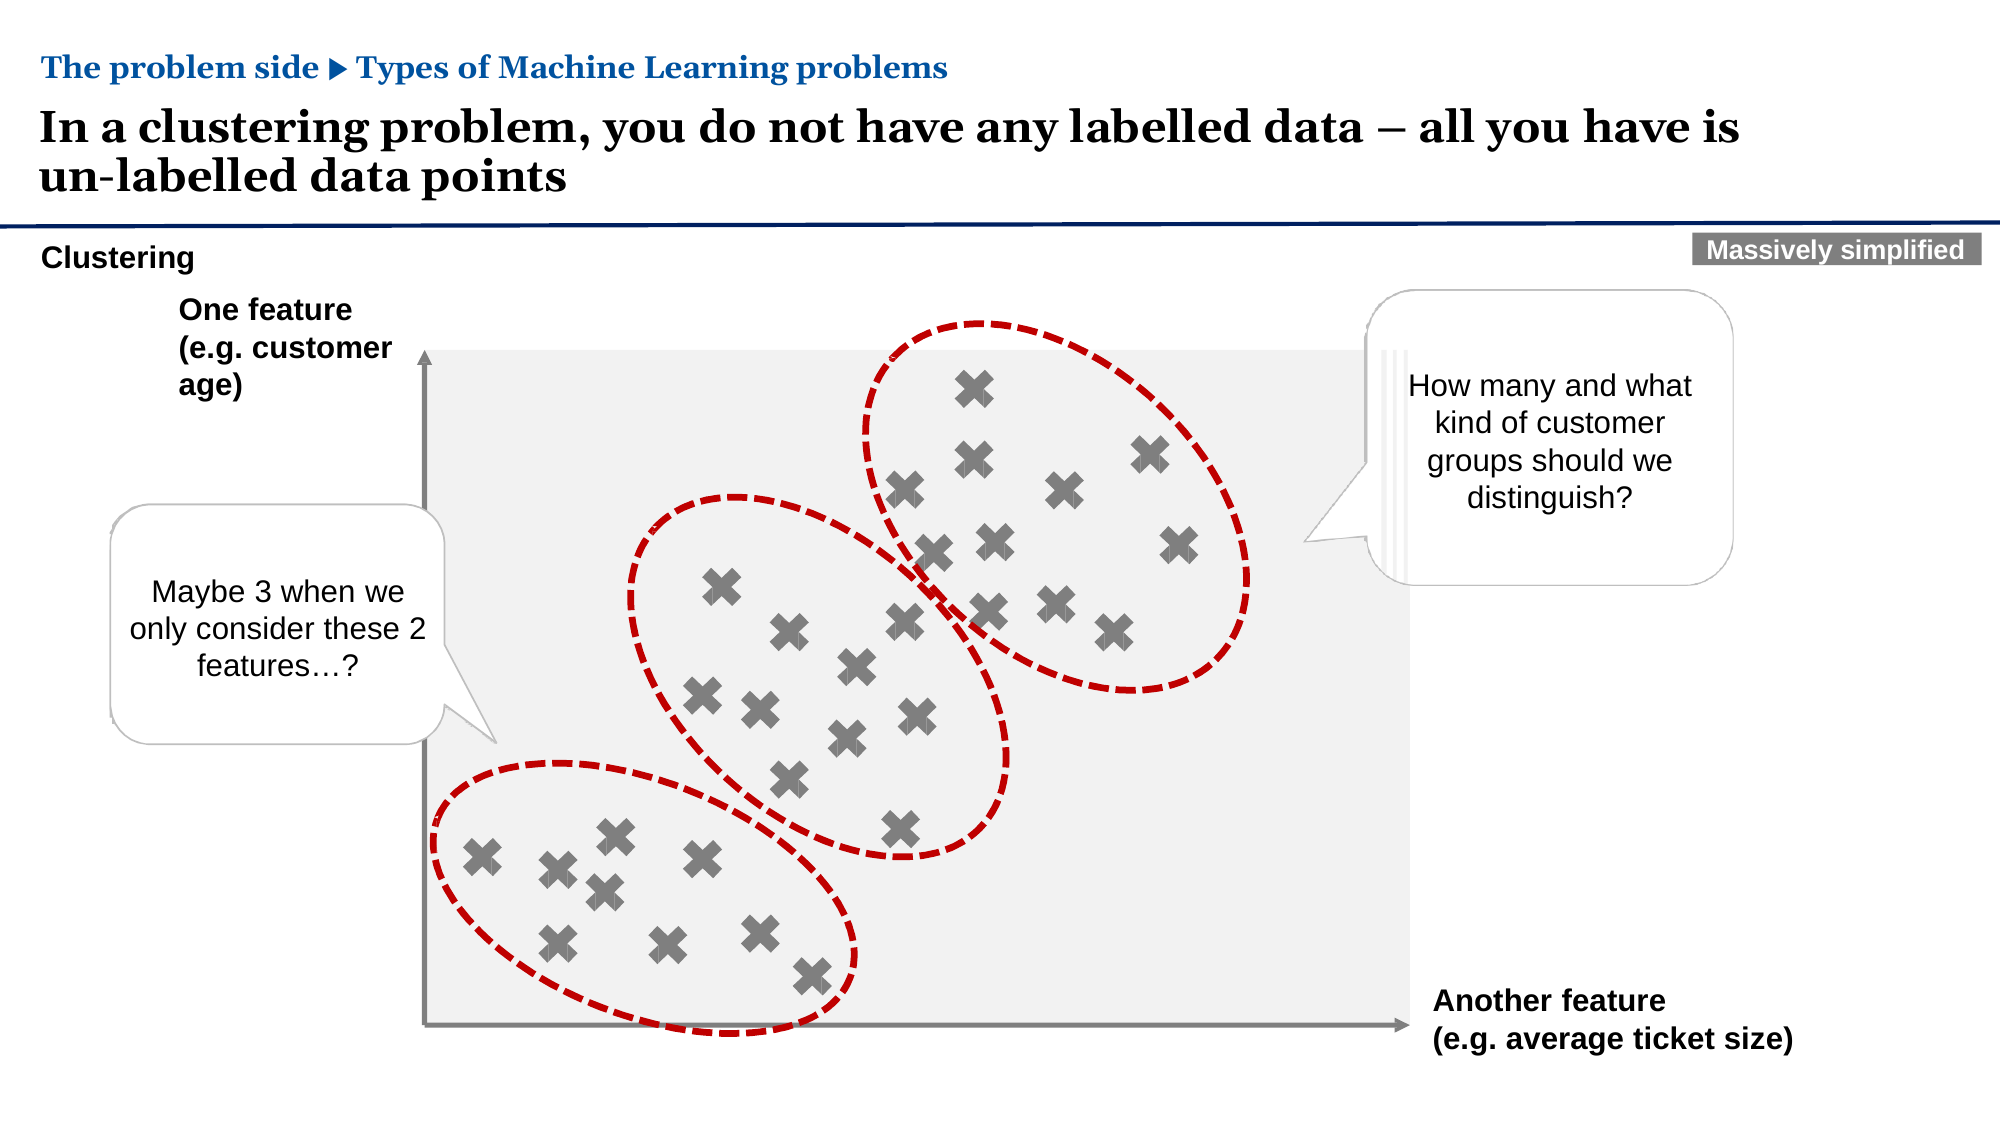

The problem side ▶ Types of Machine Learning problems
In a clustering problem, you do not have any labelled data – all you have is un-labelled data points
Massively simplified
Clustering
One feature (e.g. customer age)

How many and what kind of customer groups should we distinguish?

Maybe 3 when we only consider these 2 features…?

Another feature
(e.g. average ticket size)